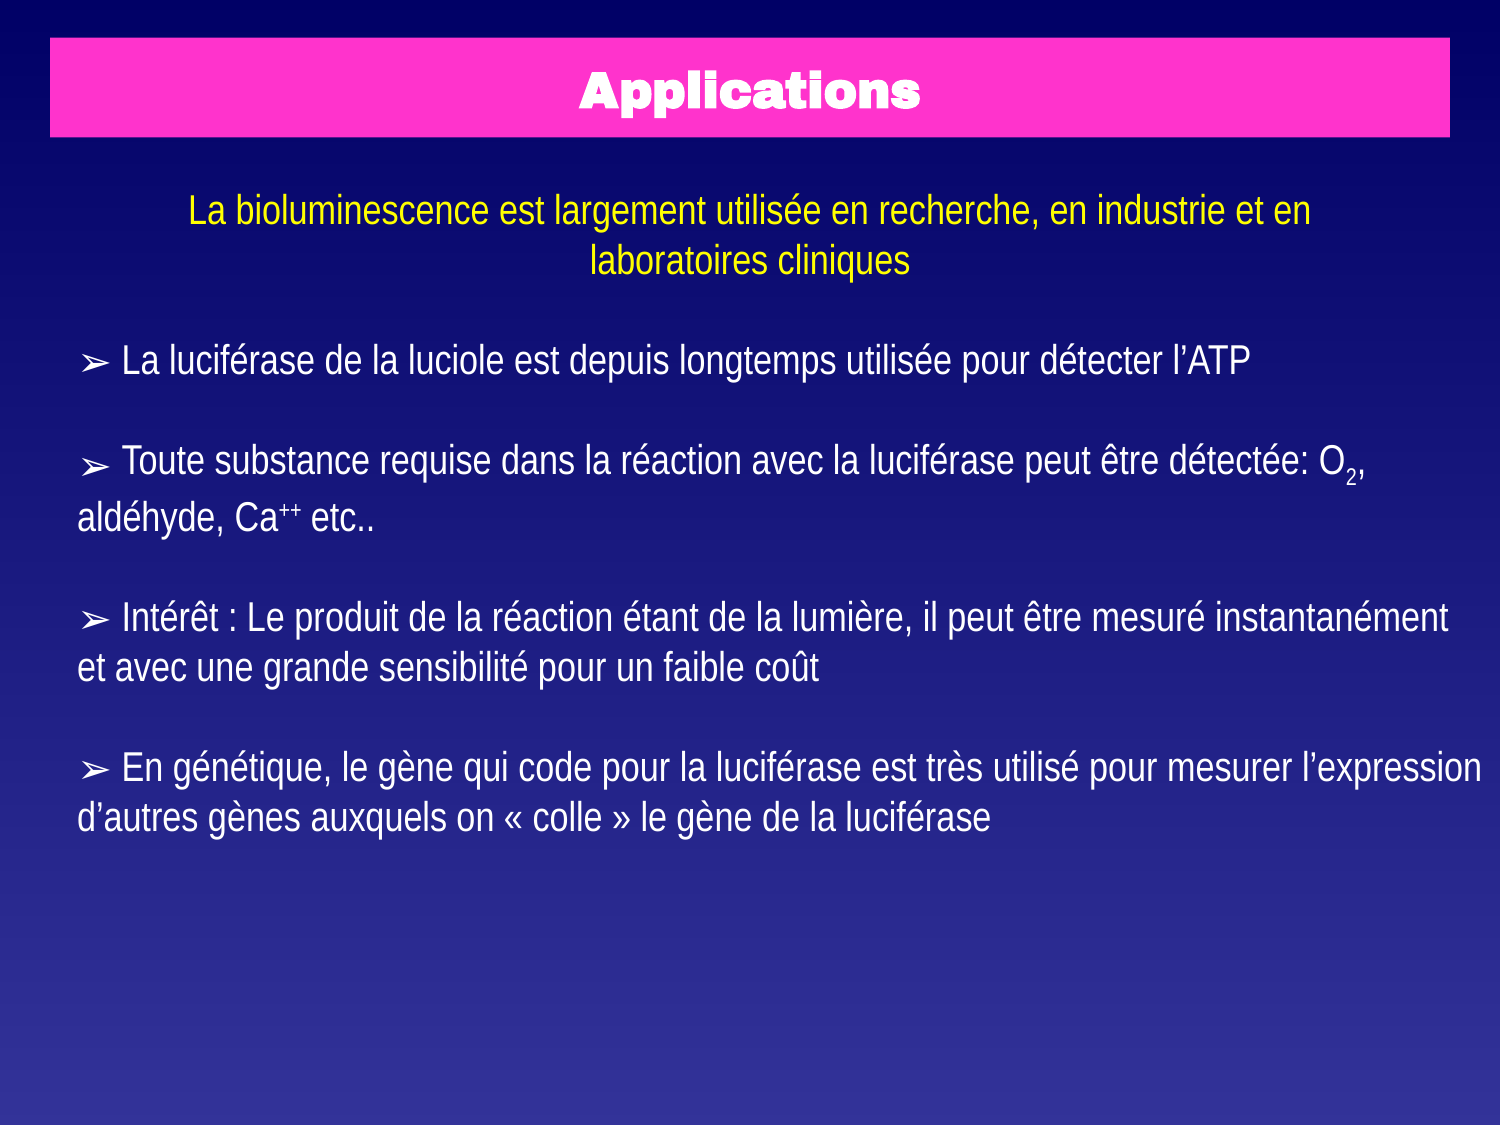

# Applications
La bioluminescence est largement utilisée en recherche, en industrie et en laboratoires cliniques

 La luciférase de la luciole est depuis longtemps utilisée pour détecter l’ATP

 Toute substance requise dans la réaction avec la luciférase peut être détectée: O2, aldéhyde, Ca++ etc..

 Intérêt : Le produit de la réaction étant de la lumière, il peut être mesuré instantanément et avec une grande sensibilité pour un faible coût

 En génétique, le gène qui code pour la luciférase est très utilisé pour mesurer l’expression d’autres gènes auxquels on « colle » le gène de la luciférase